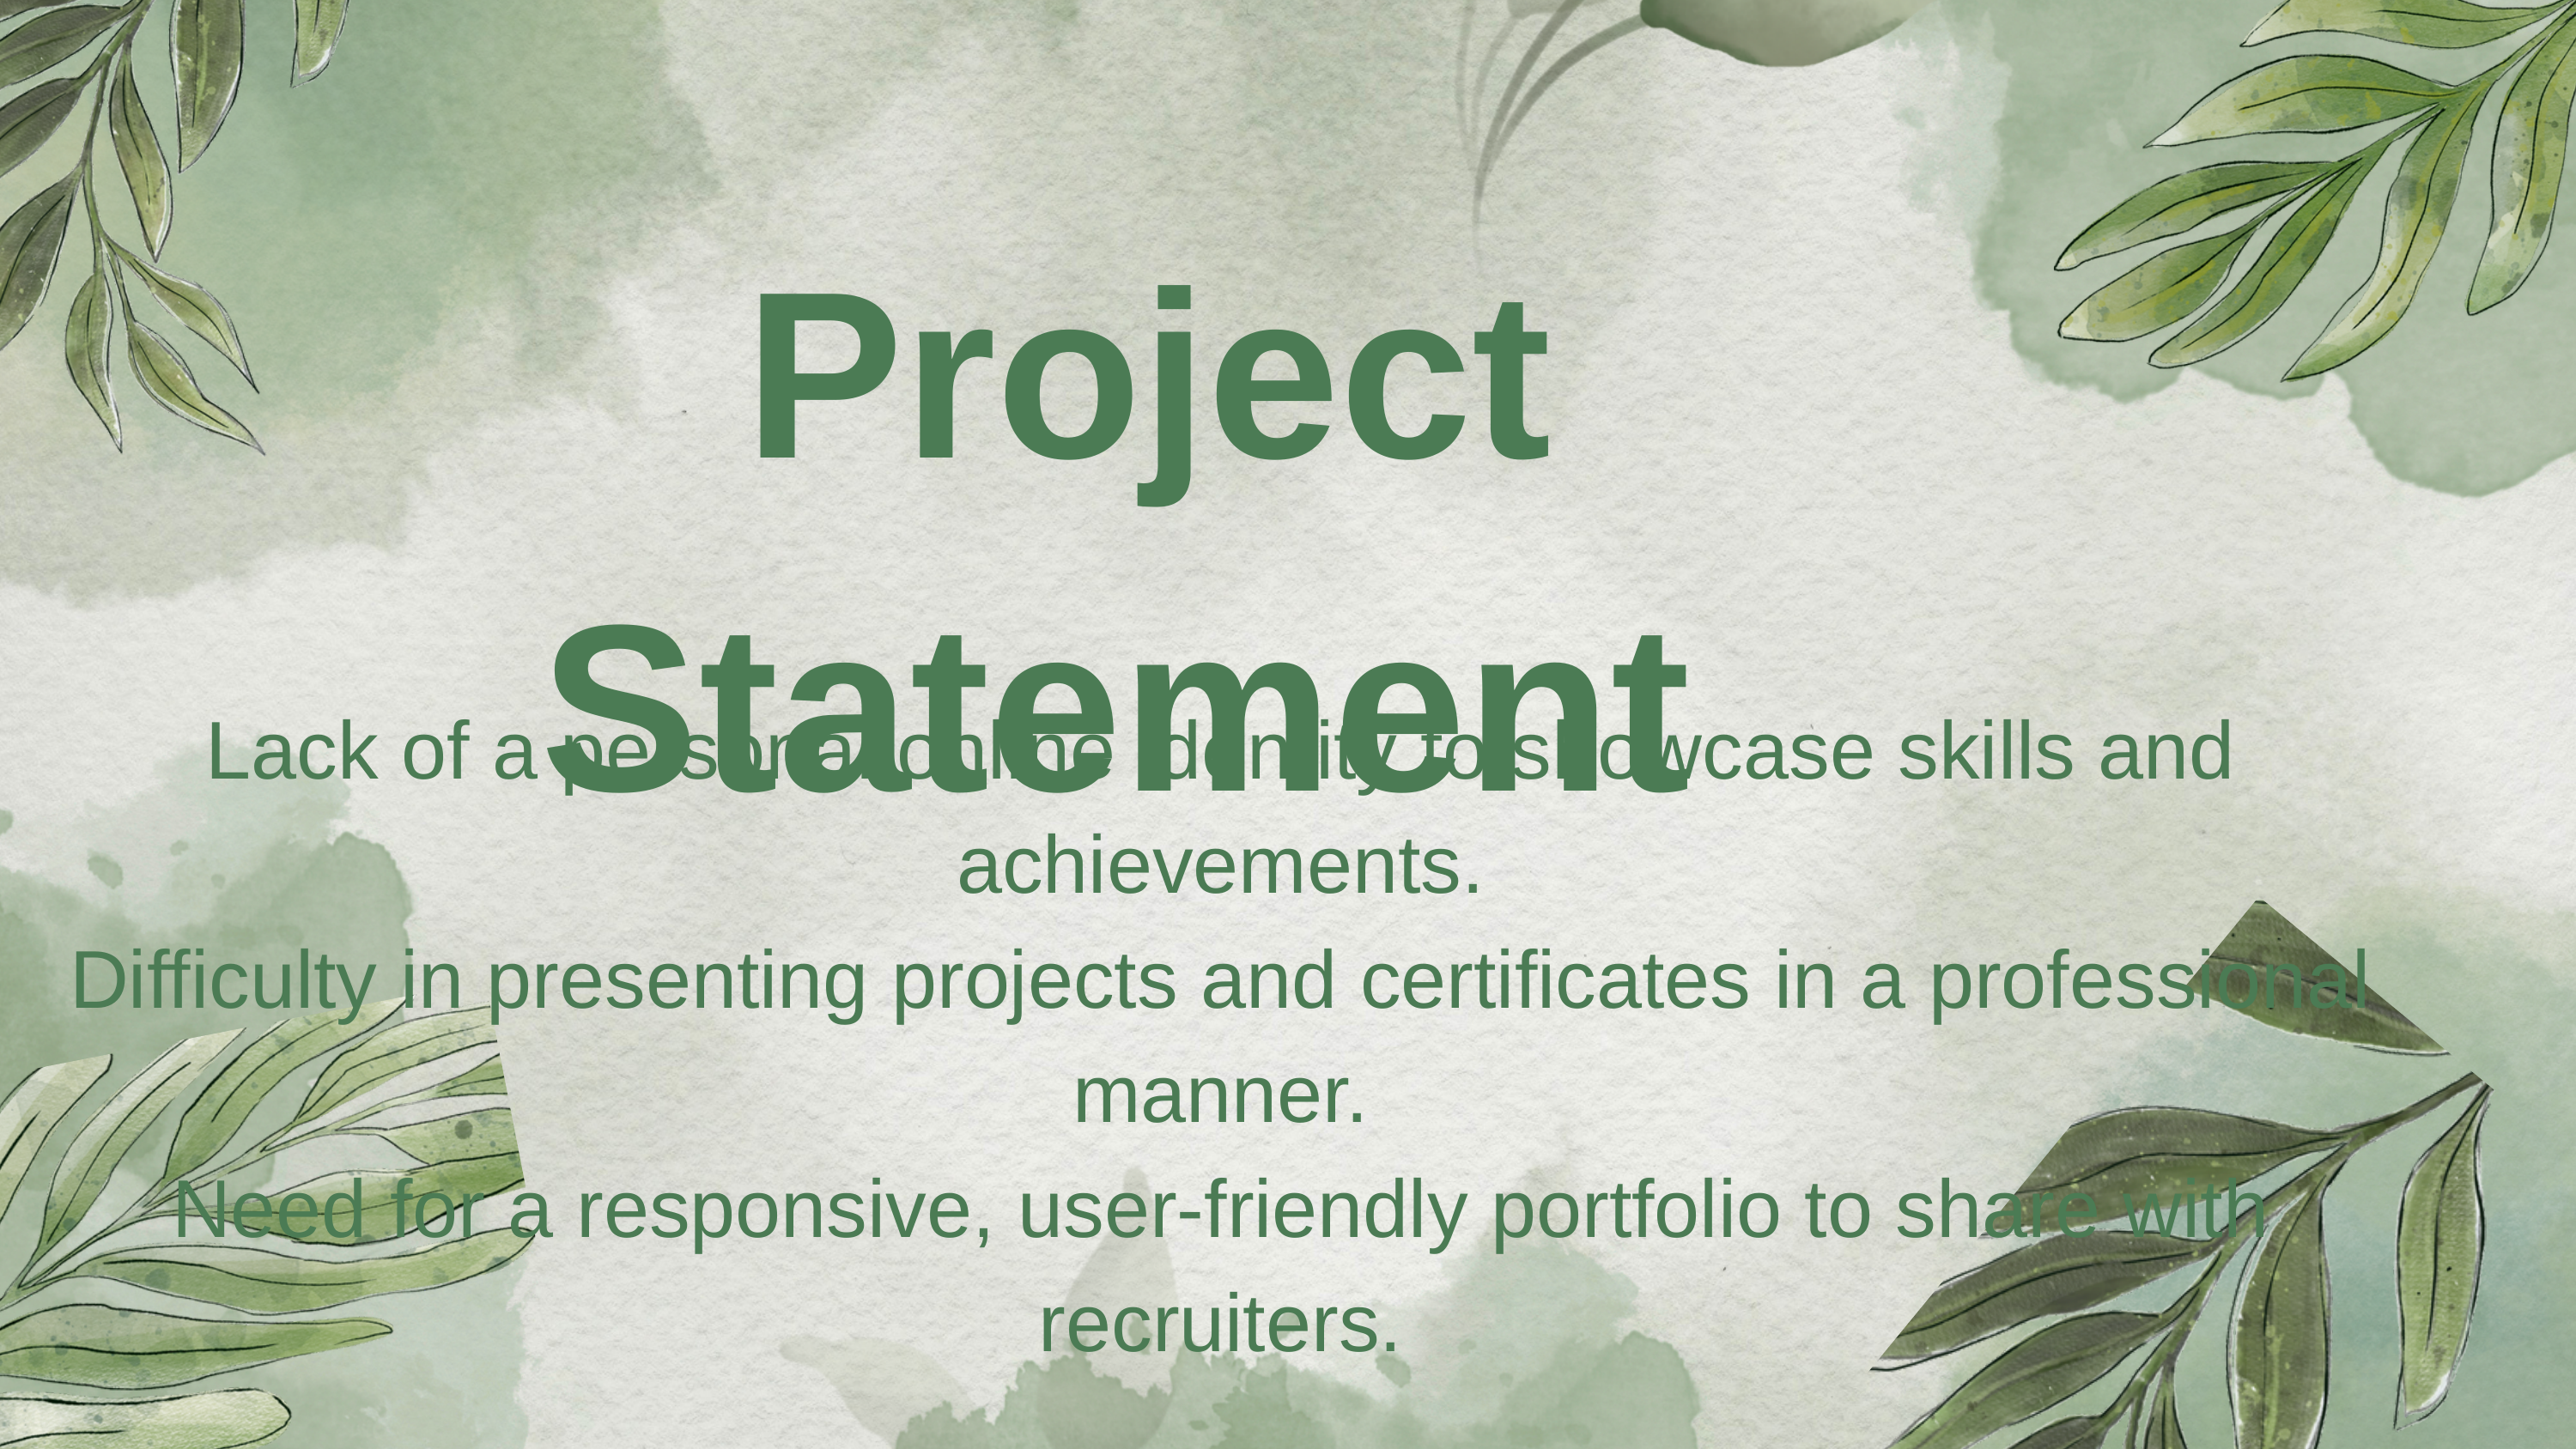

Project Statement
Lack of a personal online identity to showcase skills and achievements.
Difficulty in presenting projects and certificates in a professional manner.
Need for a responsive, user-friendly portfolio to share with recruiters.